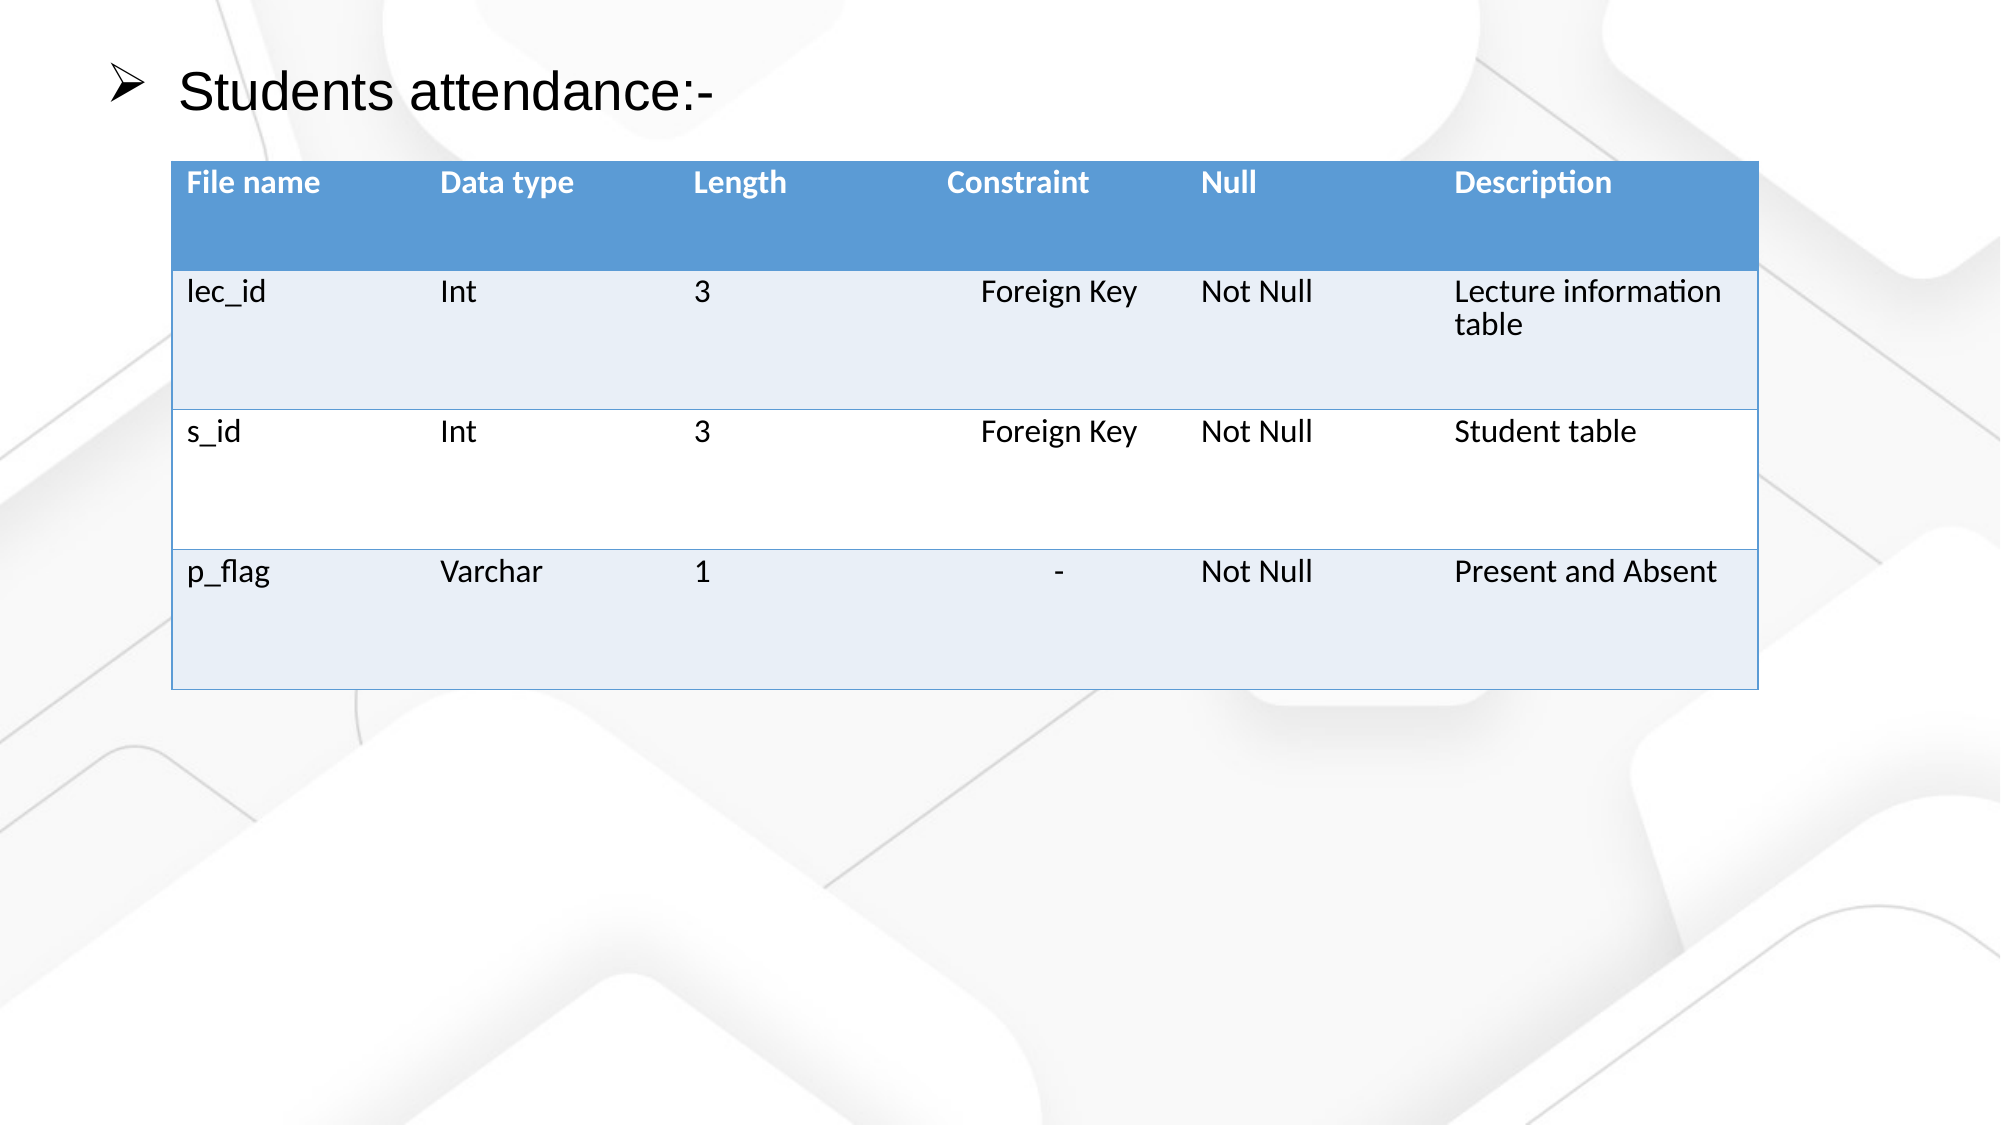

Students attendance:-
| File name | Data type | Length | Constraint | Null | Description |
| --- | --- | --- | --- | --- | --- |
| lec\_id | Int | 3 | Foreign Key | Not Null | Lecture information table |
| s\_id | Int | 3 | Foreign Key | Not Null | Student table |
| p\_flag | Varchar | 1 | - | Not Null | Present and Absent |